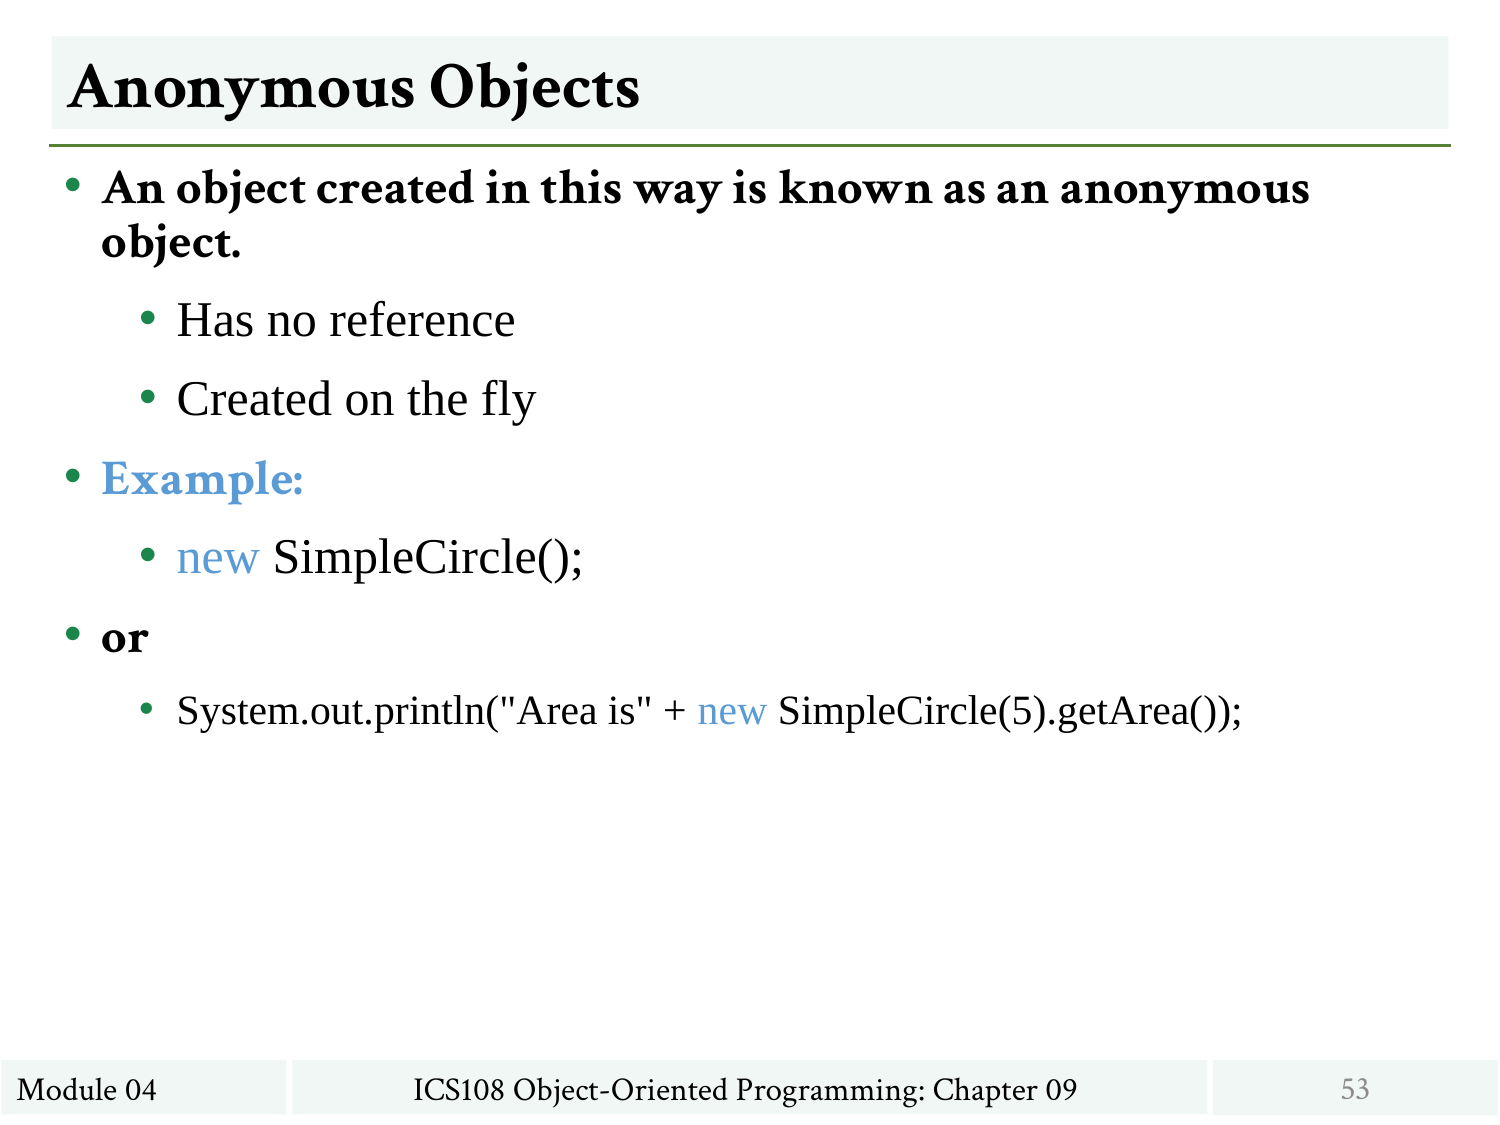

# Anonymous Objects
An object created in this way is known as an anonymous object.
Has no reference
Created on the fly
Example:
new SimpleCircle();
or
System.out.println("Area is" + new SimpleCircle(5).getArea());

53